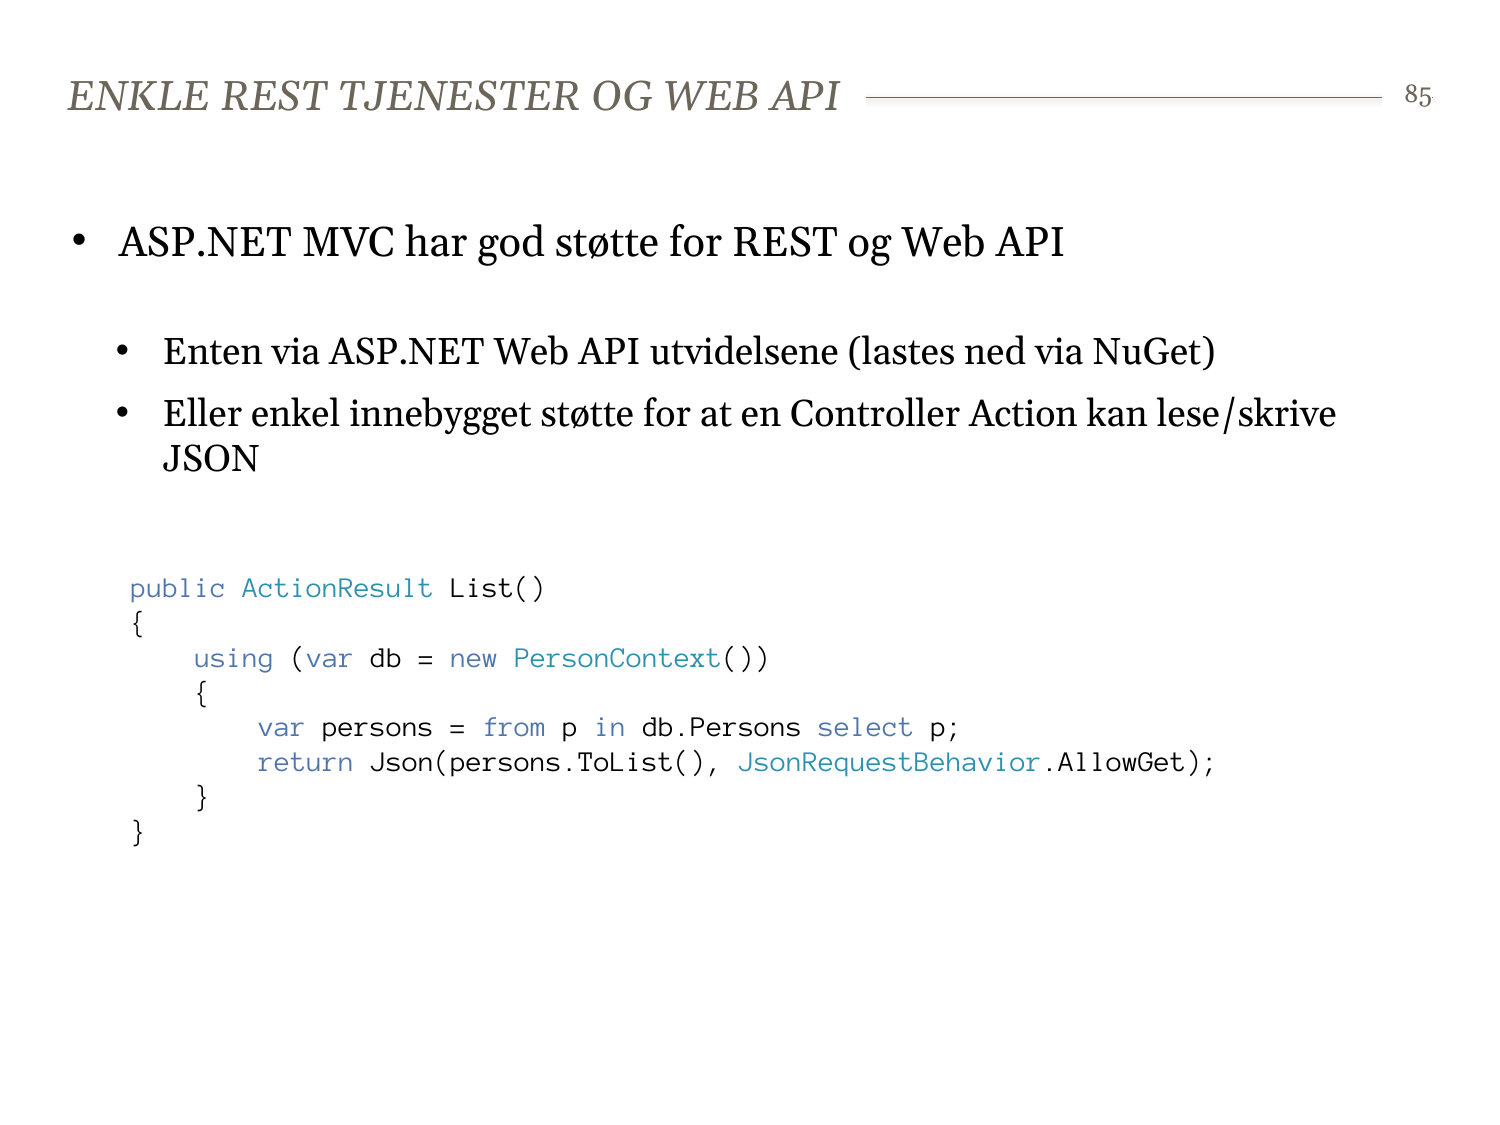

# Enkle REST tjenester og Web API
85
ASP.NET MVC har god støtte for REST og Web API
Enten via ASP.NET Web API utvidelsene (lastes ned via NuGet)
Eller enkel innebygget støtte for at en Controller Action kan lese/skrive JSON
public ActionResult List()
{
    using (var db = new PersonContext())
    {
        var persons = from p in db.Persons select p;
        return Json(persons.ToList(), JsonRequestBehavior.AllowGet);
    }
}